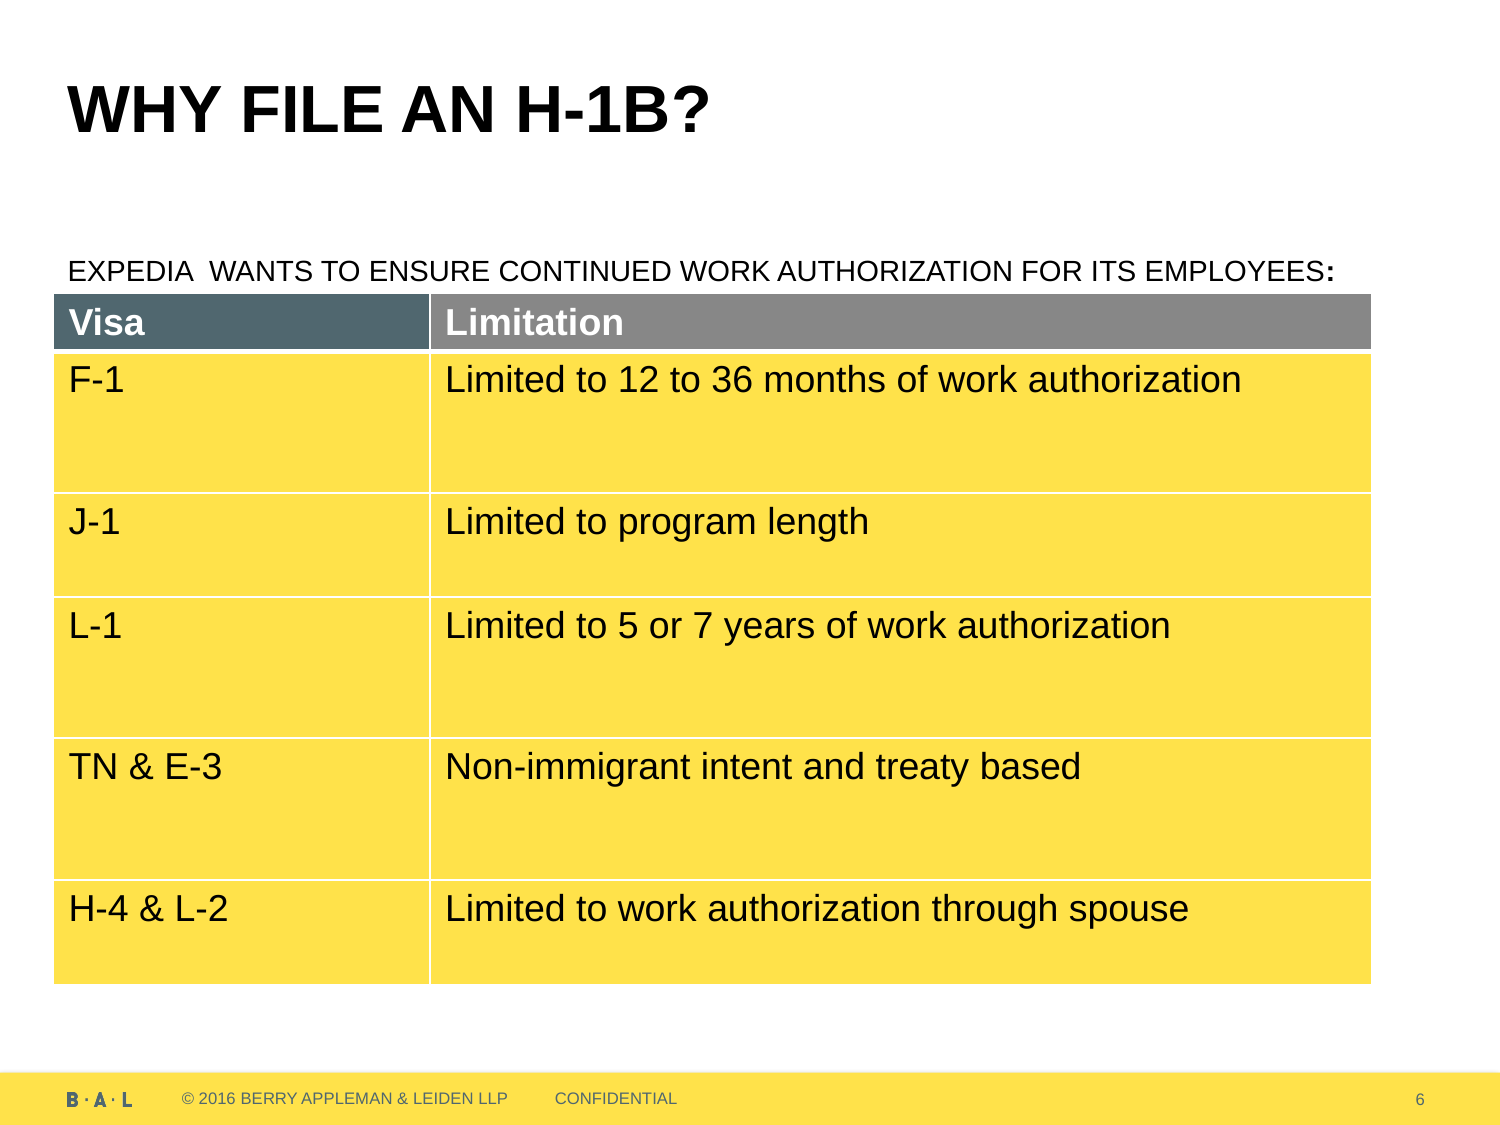

# Why File an H-1B? ExPEDIA  WANTS TO ENSURE CONTINUED WORK Authorization for its Employees:
| Visa | Limitation |
| --- | --- |
| F-1 | Limited to 12 to 36 months of work authorization |
| J-1 | Limited to program length |
| L-1 | Limited to 5 or 7 years of work authorization |
| TN & E-3 | Non-immigrant intent and treaty based |
| H-4 & L-2 | Limited to work authorization through spouse |
Expedia wants to ensure continued work authorization for its employees:

6